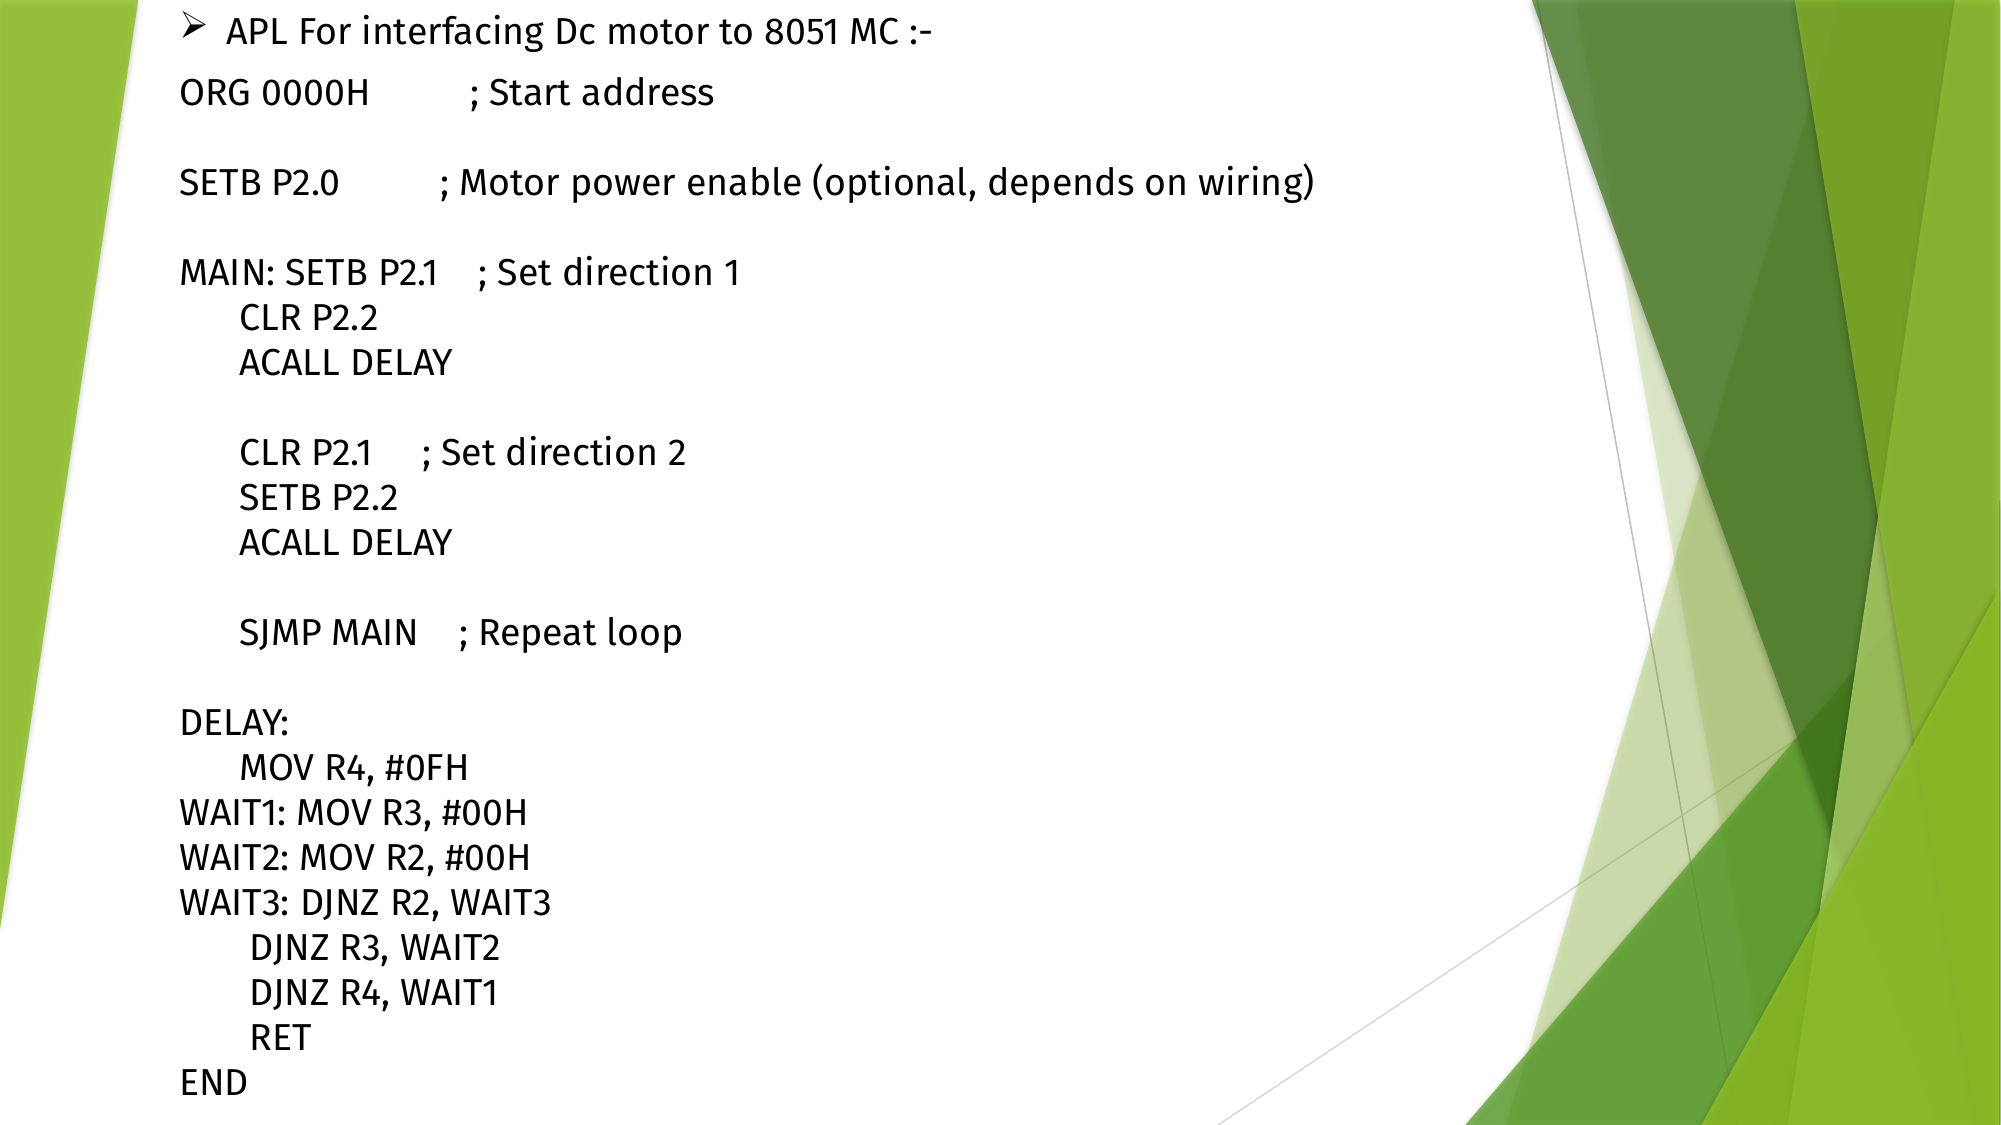

APL For interfacing Dc motor to 8051 MC :-
ORG 0000H          ; Start address

SETB P2.0          ; Motor power enable (optional, depends on wiring)

MAIN: SETB P2.1    ; Set direction 1
      CLR P2.2
      ACALL DELAY

      CLR P2.1     ; Set direction 2
      SETB P2.2
      ACALL DELAY

      SJMP MAIN    ; Repeat loop

DELAY:
      MOV R4, #0FH
WAIT1: MOV R3, #00H
WAIT2: MOV R2, #00H
WAIT3: DJNZ R2, WAIT3
       DJNZ R3, WAIT2
       DJNZ R4, WAIT1
       RET
END